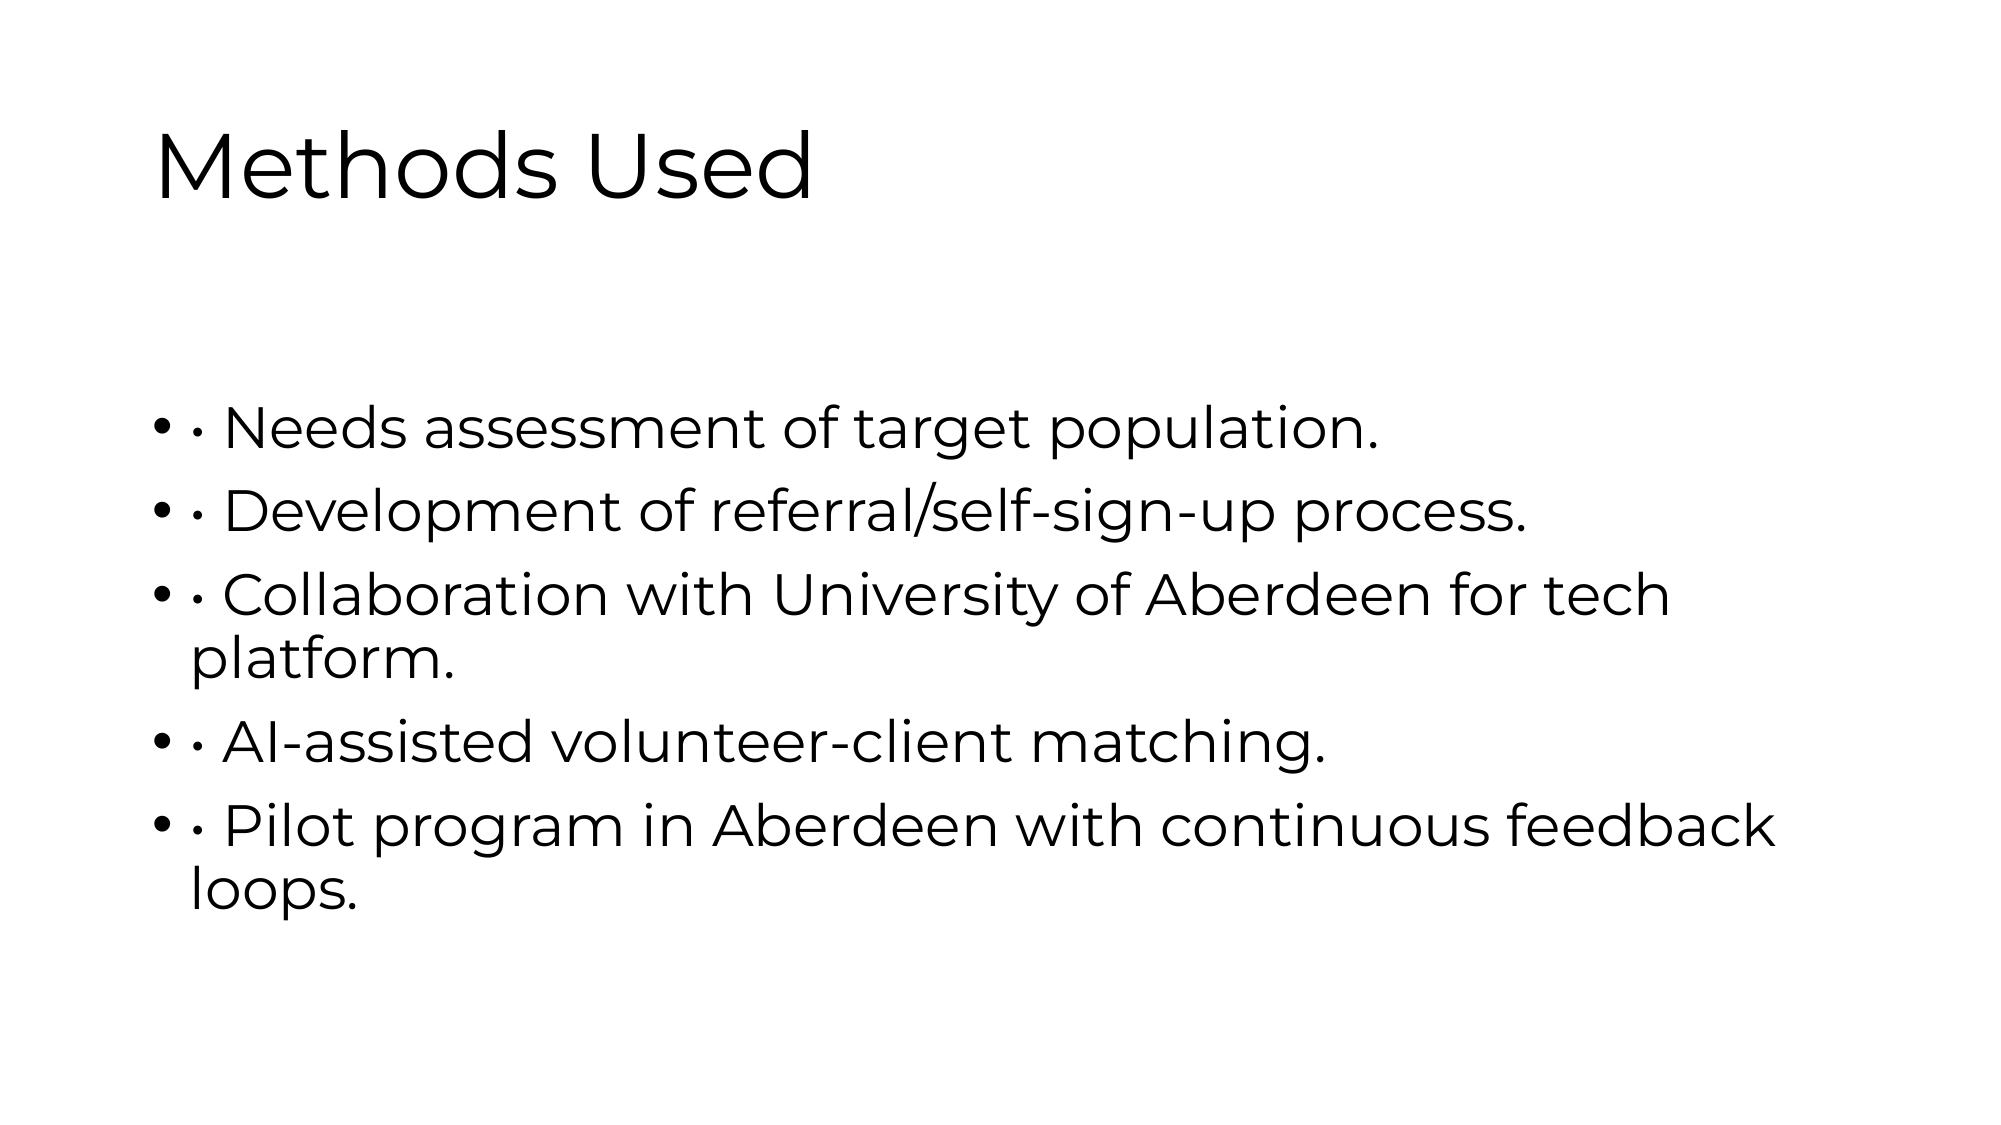

# Methods Used

• Needs assessment of target population.
• Development of referral/self-sign-up process.
• Collaboration with University of Aberdeen for tech platform.
• AI-assisted volunteer-client matching.
• Pilot program in Aberdeen with continuous feedback loops.